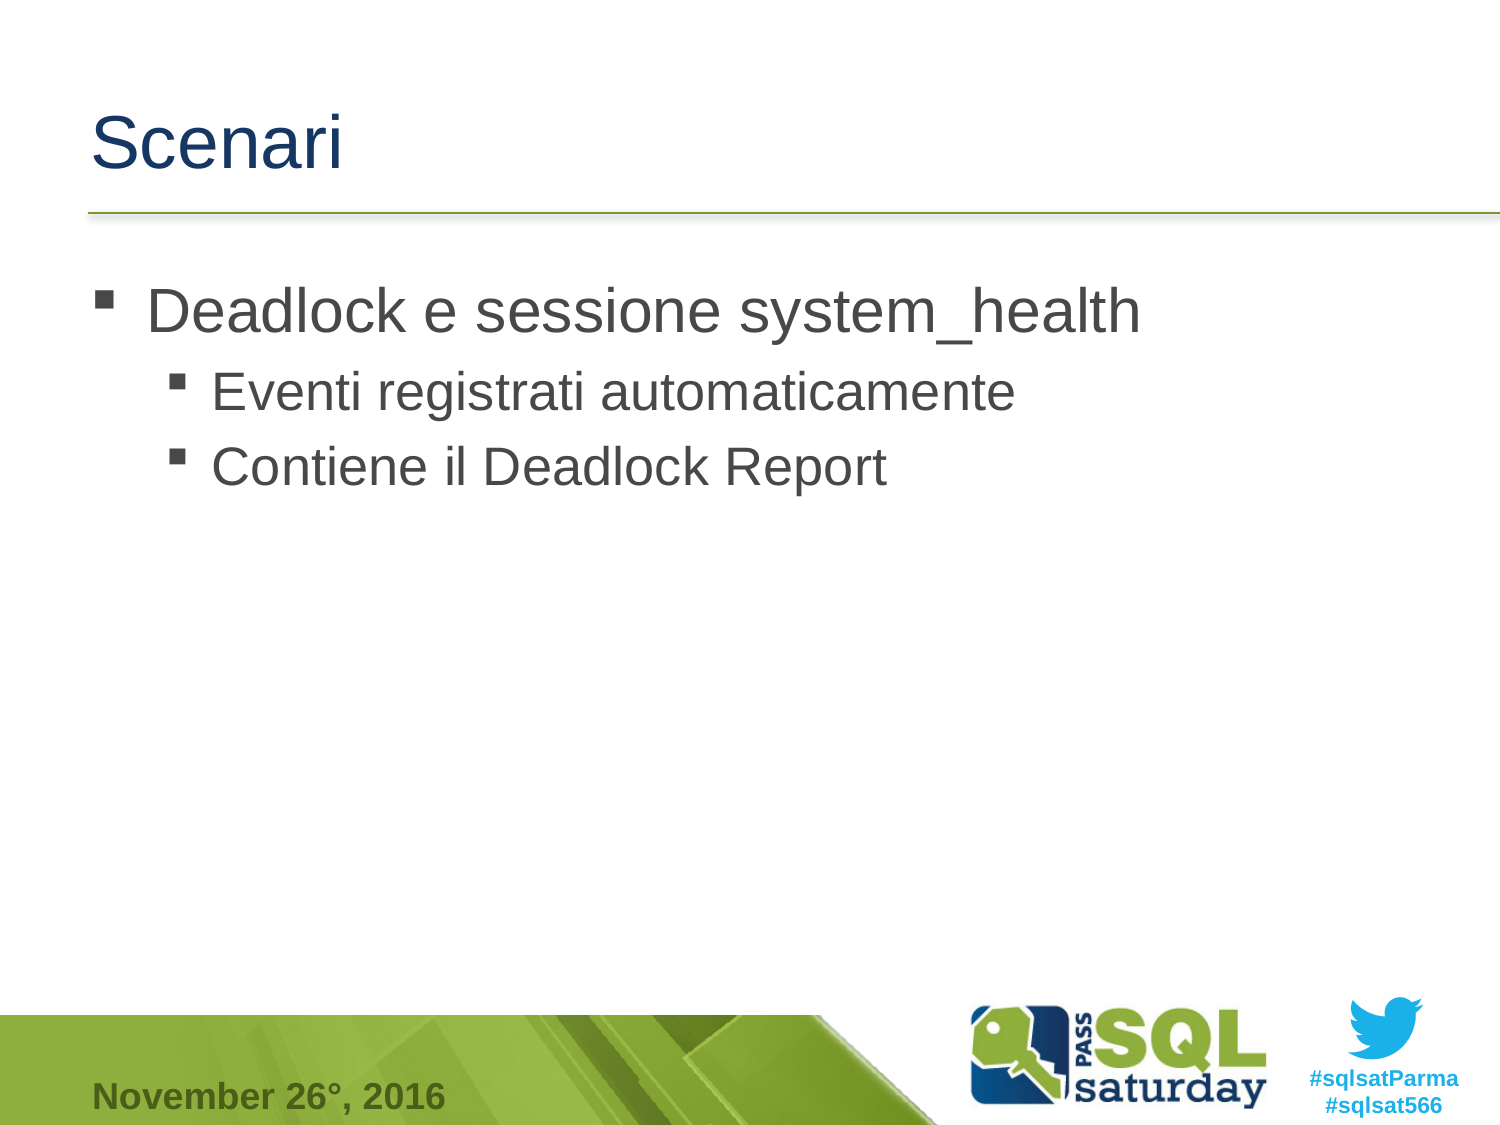

# Scenari
Deadlock e sessione system_health
Eventi registrati automaticamente
Contiene il Deadlock Report